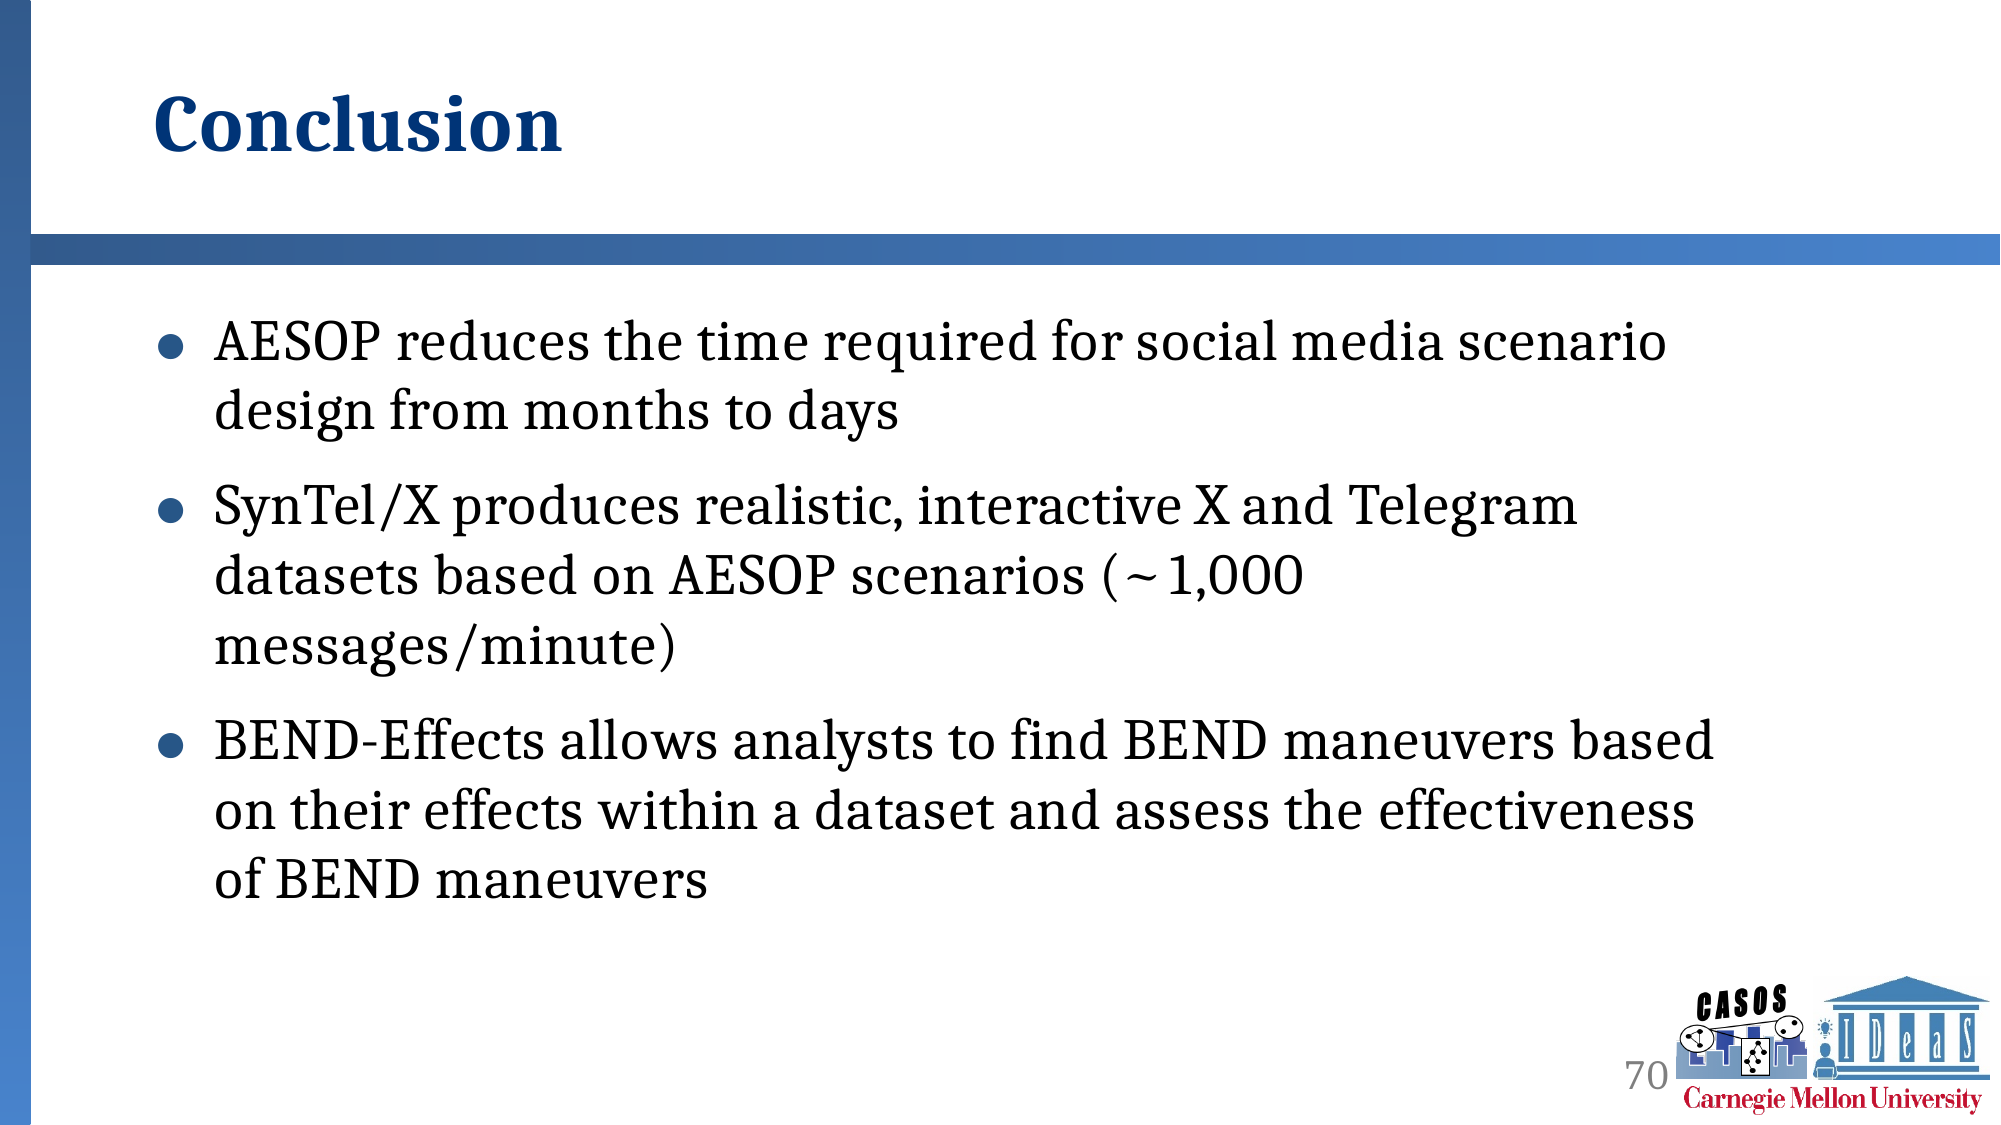

# Conclusion
AESOP reduces the time required for social media scenario design from months to days
SynTel/X produces realistic, interactive X and Telegram datasets based on AESOP scenarios (~1,000 messages/minute)
BEND-Effects allows analysts to find BEND maneuvers based on their effects within a dataset and assess the effectiveness of BEND maneuvers

70